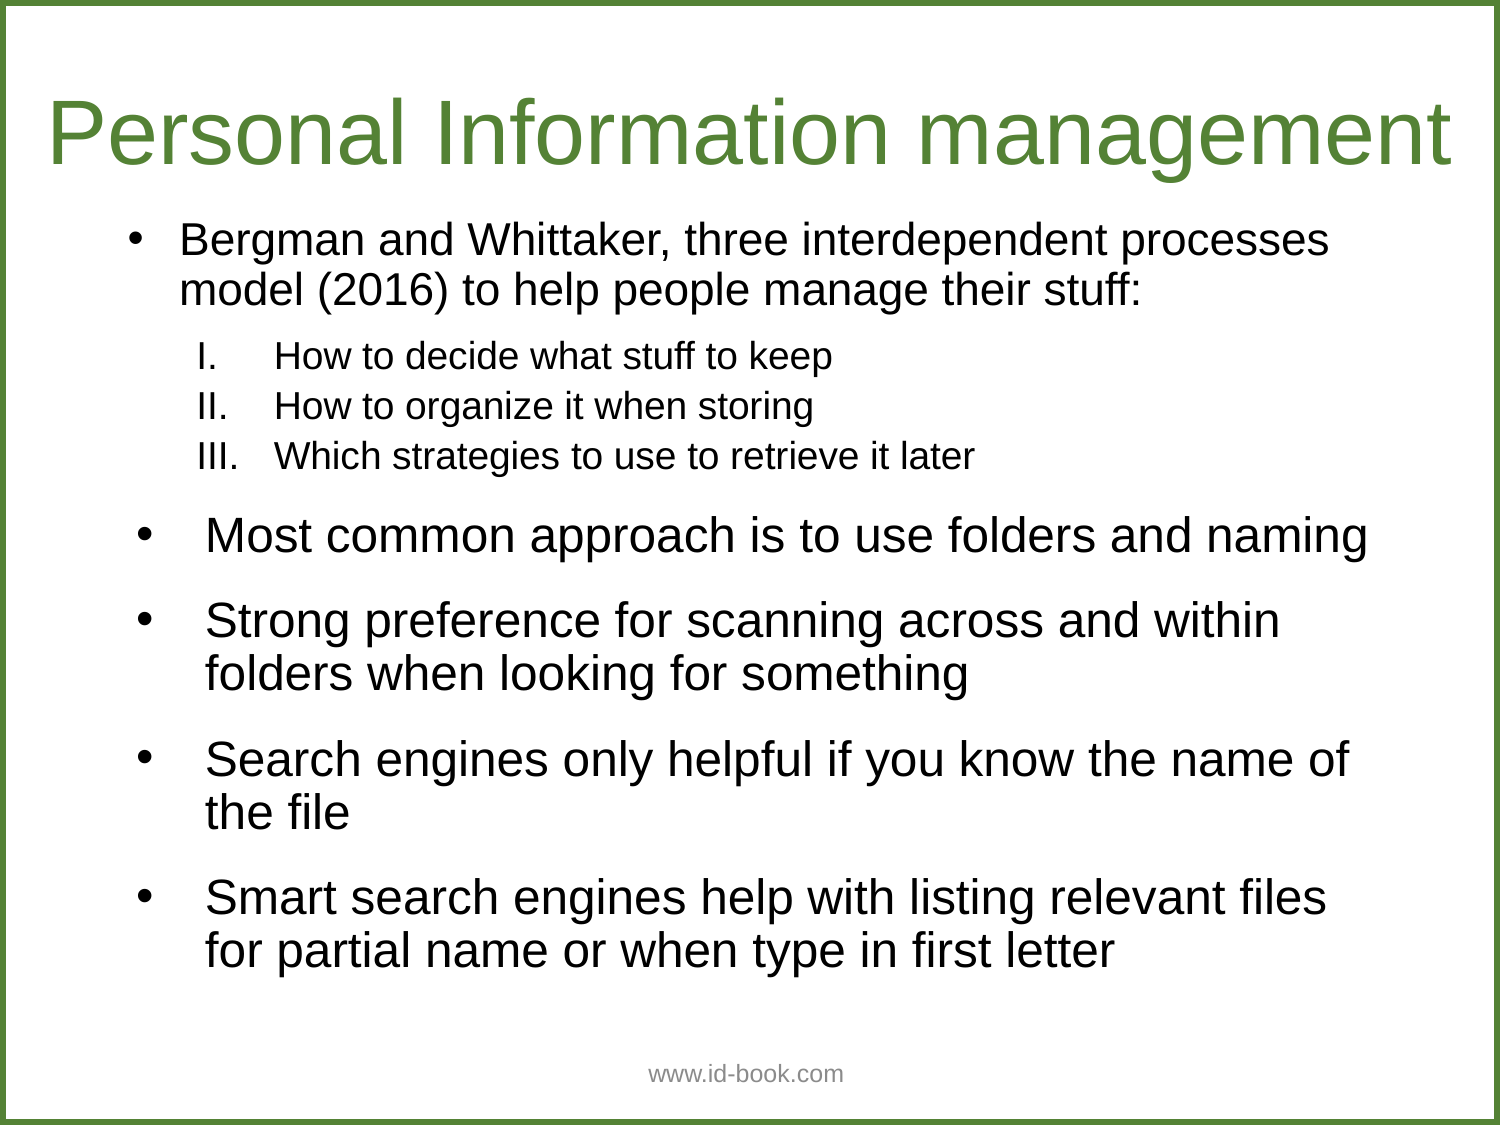

Personal Information management
Bergman and Whittaker, three interdependent processes model (2016) to help people manage their stuff:
How to decide what stuff to keep
How to organize it when storing
Which strategies to use to retrieve it later
Most common approach is to use folders and naming
Strong preference for scanning across and within folders when looking for something
Search engines only helpful if you know the name of the file
Smart search engines help with listing relevant files for partial name or when type in first letter

www.id-book.com